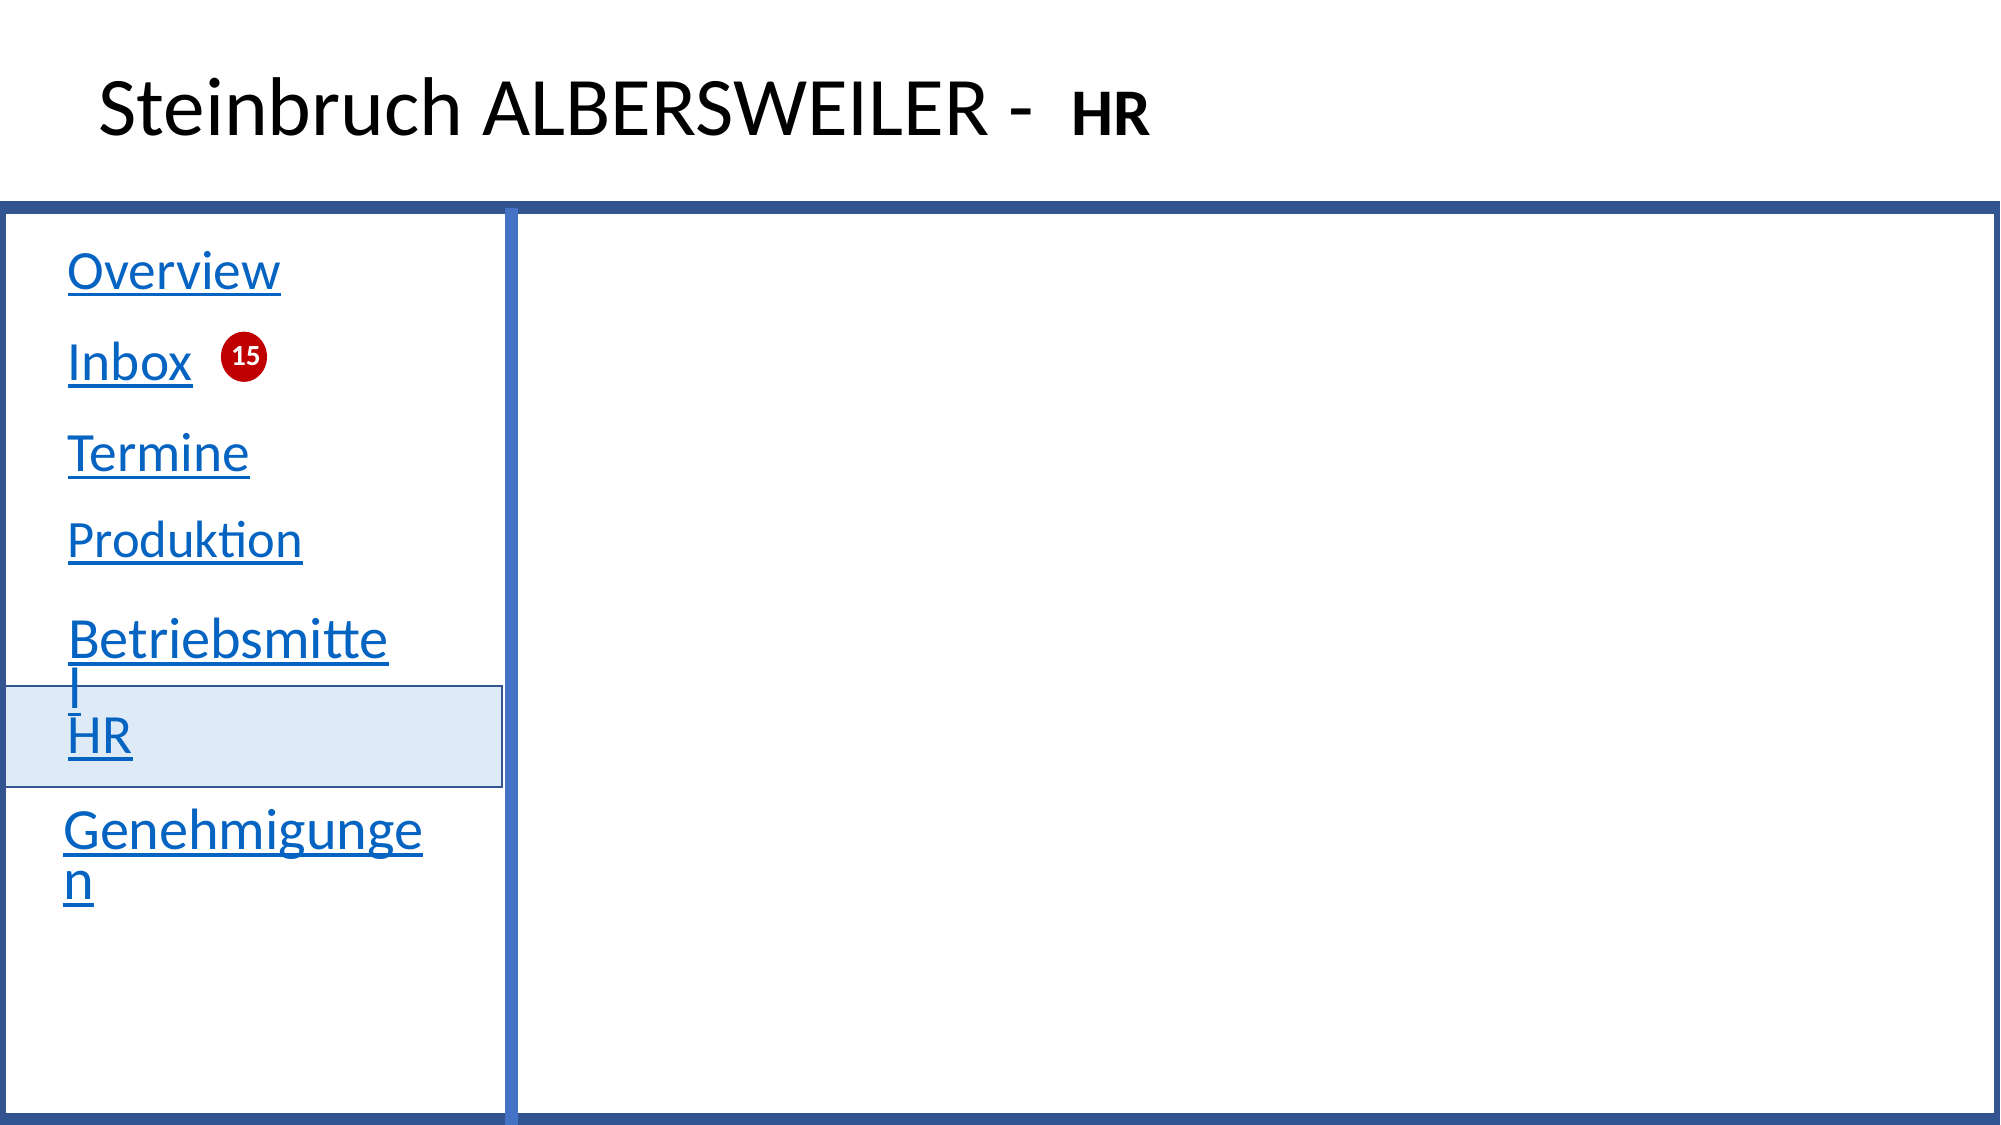

# Steinbruch ALBERSWEILER -  HR

Overview
Inbox
15

Termine

Produktion
Betriebsmittel

HR
Genehmigungen